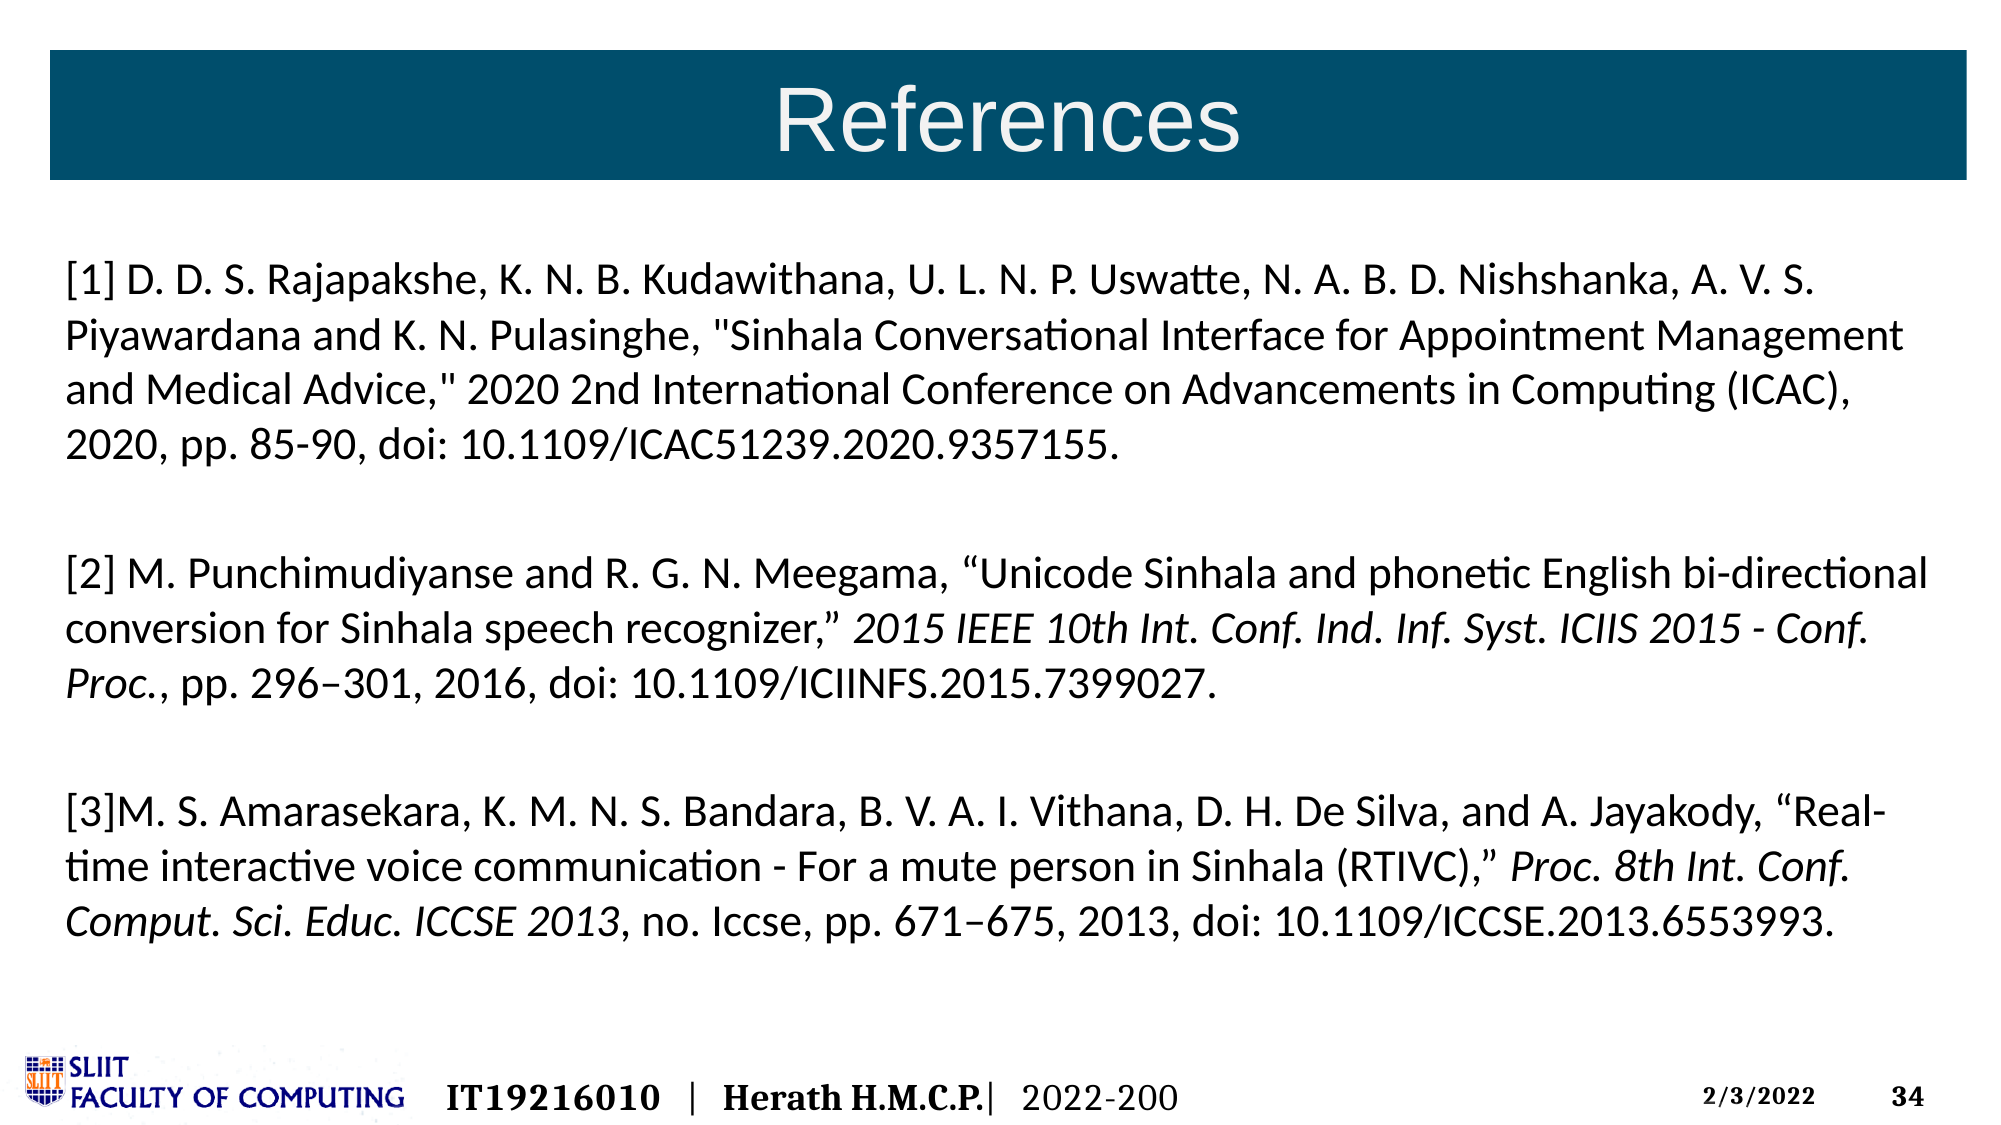

# References

[1] D. D. S. Rajapakshe, K. N. B. Kudawithana, U. L. N. P. Uswatte, N. A. B. D. Nishshanka, A. V. S. Piyawardana and K. N. Pulasinghe, "Sinhala Conversational Interface for Appointment Management and Medical Advice," 2020 2nd International Conference on Advancements in Computing (ICAC), 2020, pp. 85-90, doi: 10.1109/ICAC51239.2020.9357155.

[2] M. Punchimudiyanse and R. G. N. Meegama, “Unicode Sinhala and phonetic English bi-directional conversion for Sinhala speech recognizer,” 2015 IEEE 10th Int. Conf. Ind. Inf. Syst. ICIIS 2015 - Conf. Proc., pp. 296–301, 2016, doi: 10.1109/ICIINFS.2015.7399027.

[3]M. S. Amarasekara, K. M. N. S. Bandara, B. V. A. I. Vithana, D. H. De Silva, and A. Jayakody, “Real-time interactive voice communication - For a mute person in Sinhala (RTIVC),” Proc. 8th Int. Conf. Comput. Sci. Educ. ICCSE 2013, no. Iccse, pp. 671–675, 2013, doi: 10.1109/ICCSE.2013.6553993.

IT19216010   |   Herath H.M.C.P.|   2022-200